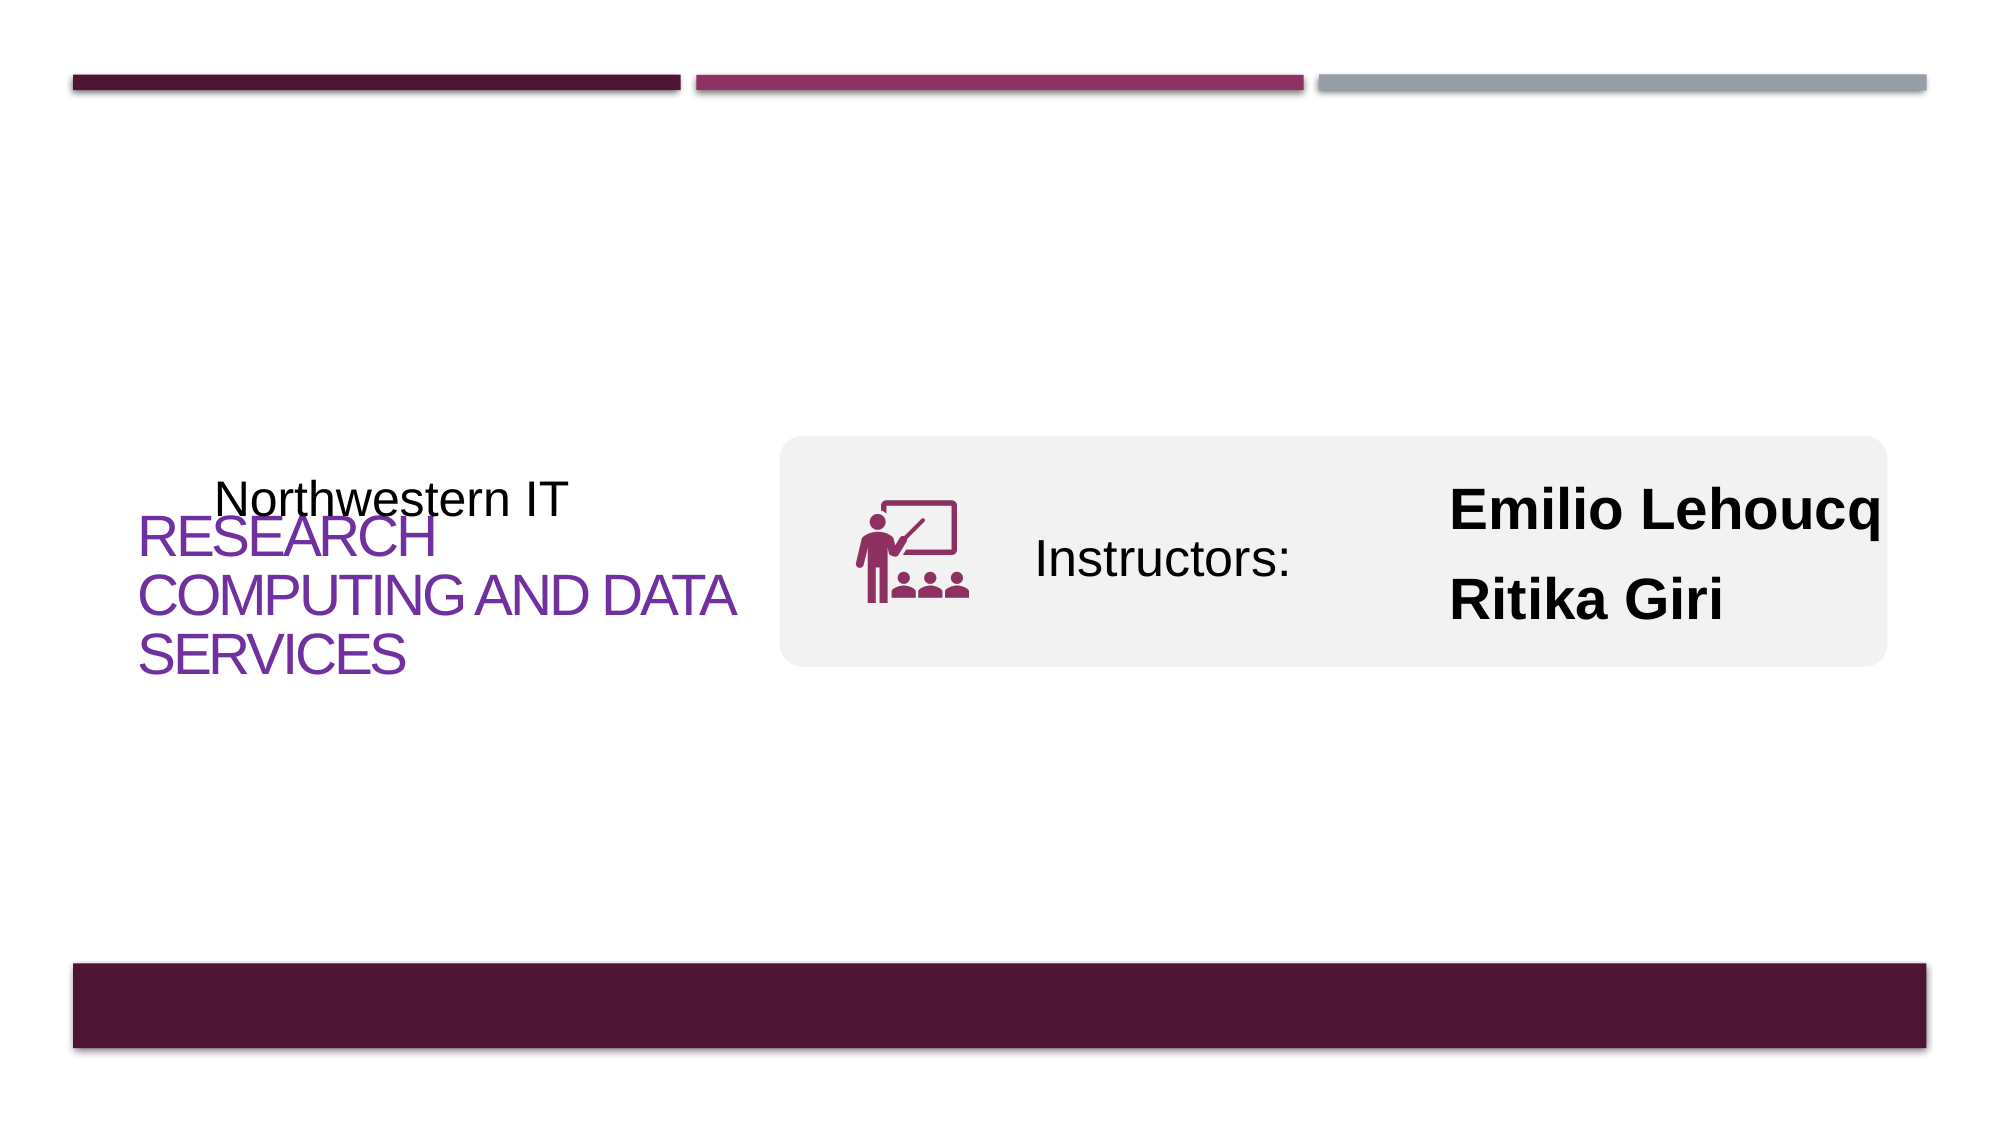

Instructors:
Emilio Lehoucq
Ritika Giri

Research Computing and Data Services
Northwestern IT